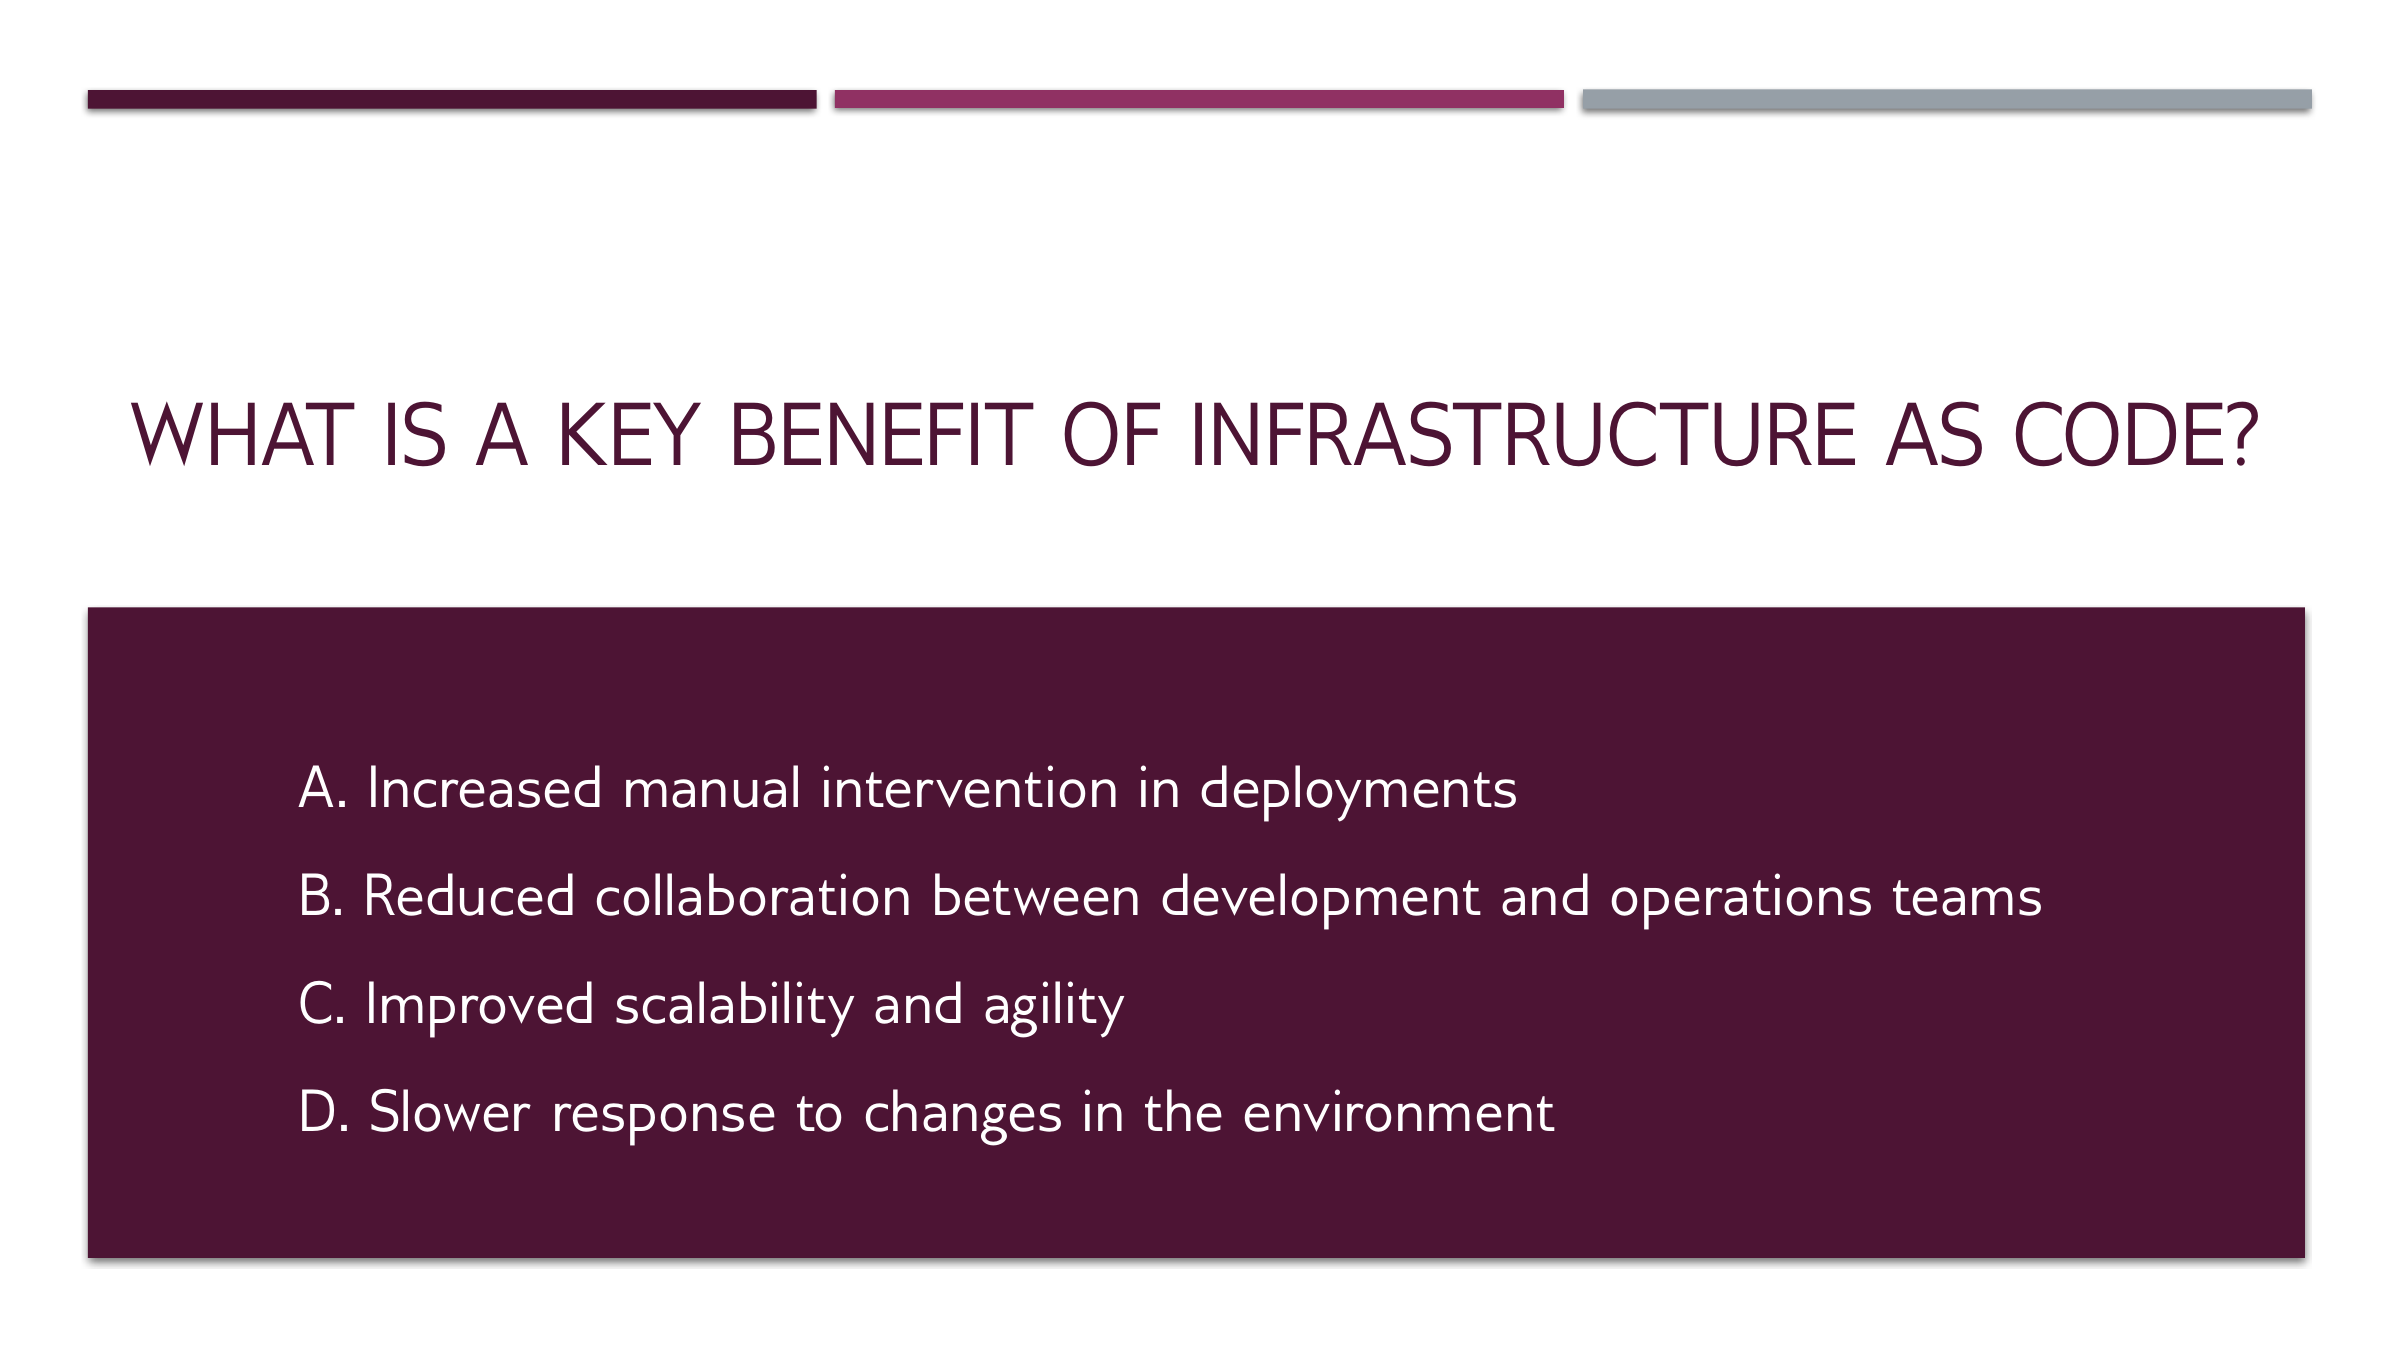

# What is a key benefit of Infrastructure as Code?

A. Increased manual intervention in deployments
B. Reduced collaboration between development and operations teams
C. Improved scalability and agility
D. Slower response to changes in the environment